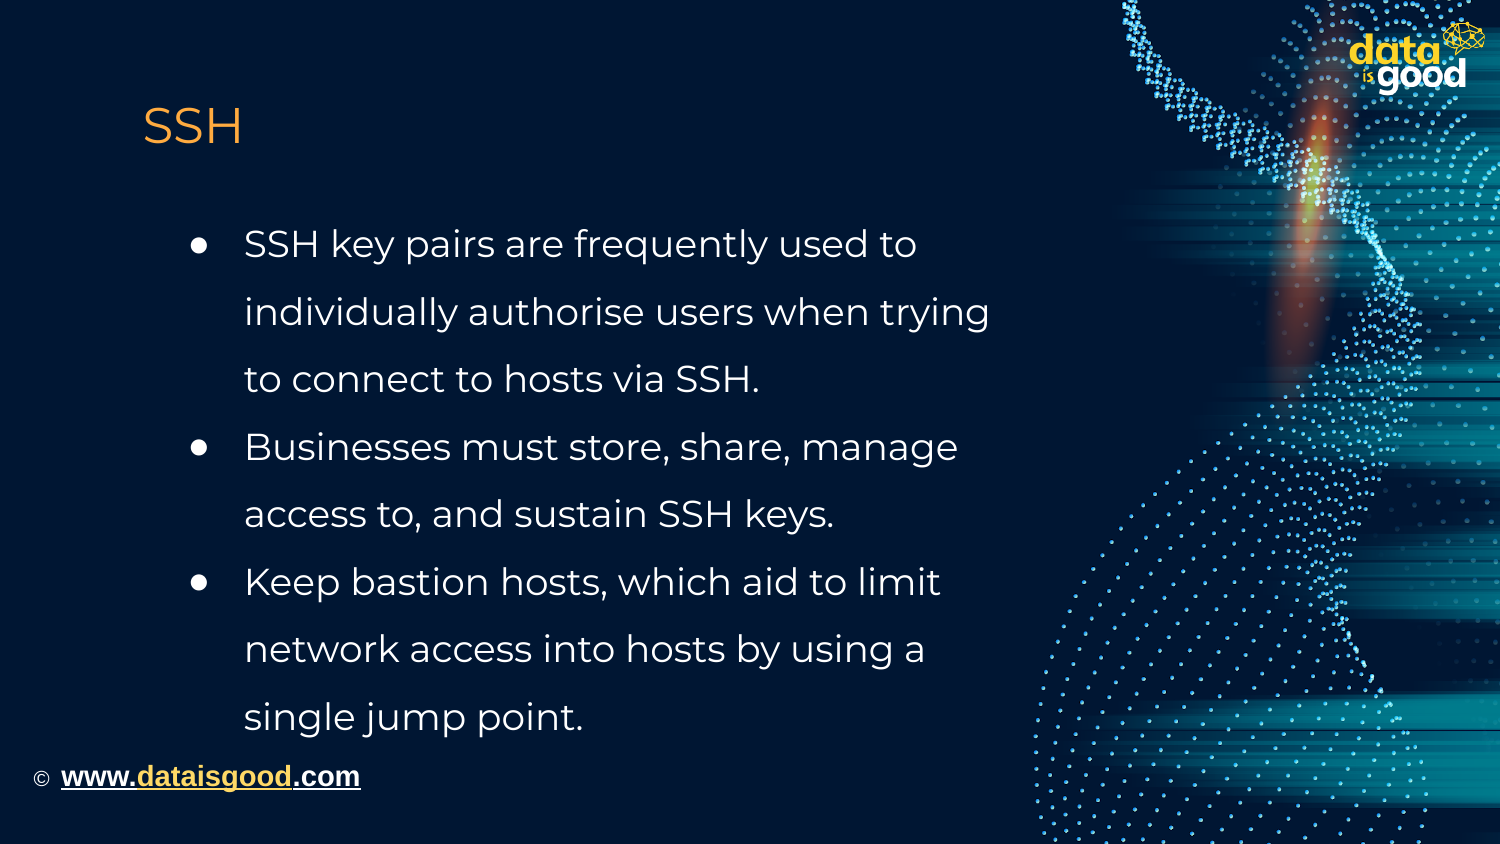

# SSH
SSH key pairs are frequently used to individually authorise users when trying to connect to hosts via SSH.
Businesses must store, share, manage access to, and sustain SSH keys.
Keep bastion hosts, which aid to limit network access into hosts by using a single jump point.